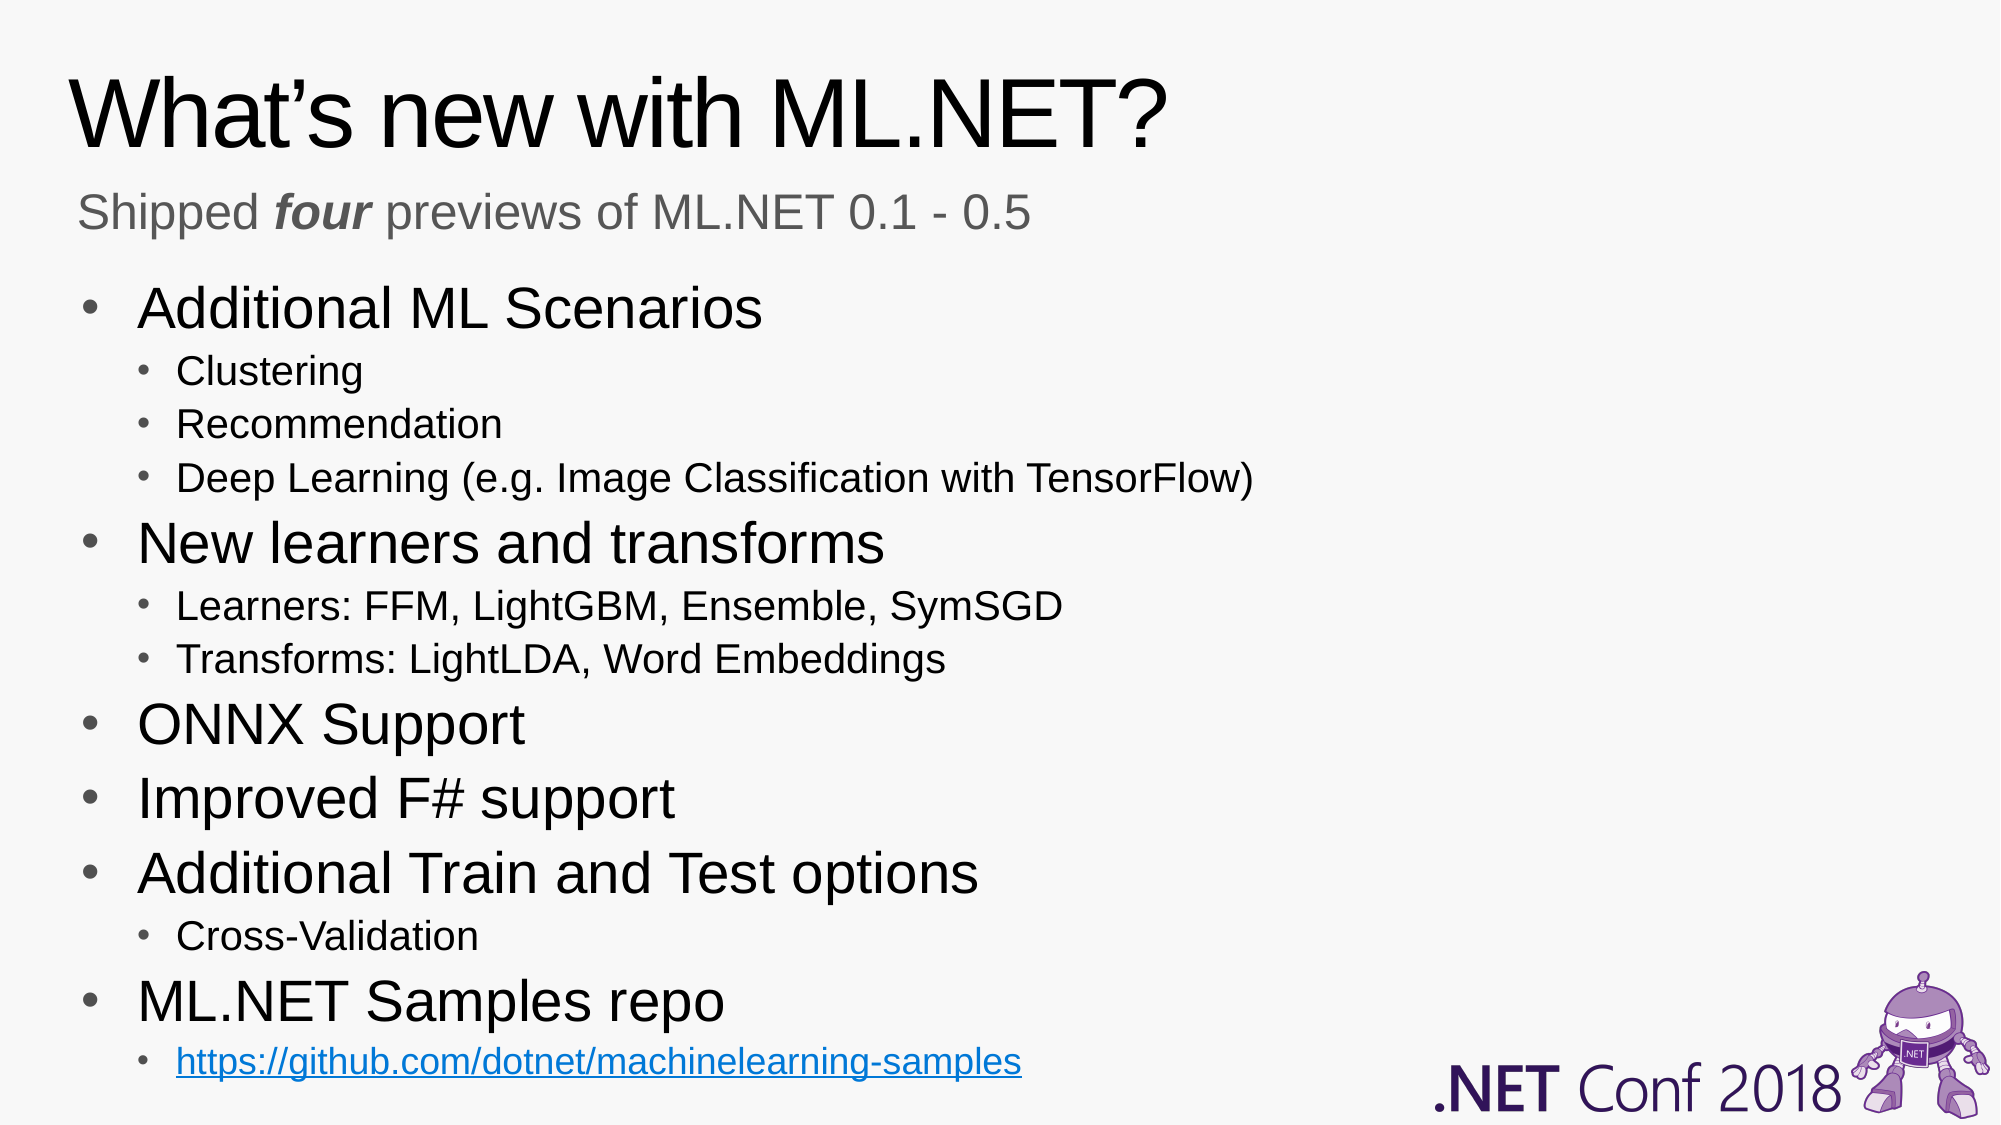

# What’s new with ML.NET?
Shipped four previews of ML.NET 0.1 - 0.5

Additional ML Scenarios
Clustering
Recommendation
Deep Learning (e.g. Image Classification with TensorFlow)
New learners and transforms
Learners: FFM, LightGBM, Ensemble, SymSGD
Transforms: LightLDA, Word Embeddings
ONNX Support
Improved F# support
Additional Train and Test options
Cross-Validation
ML.NET Samples repo
https://github.com/dotnet/machinelearning-samples